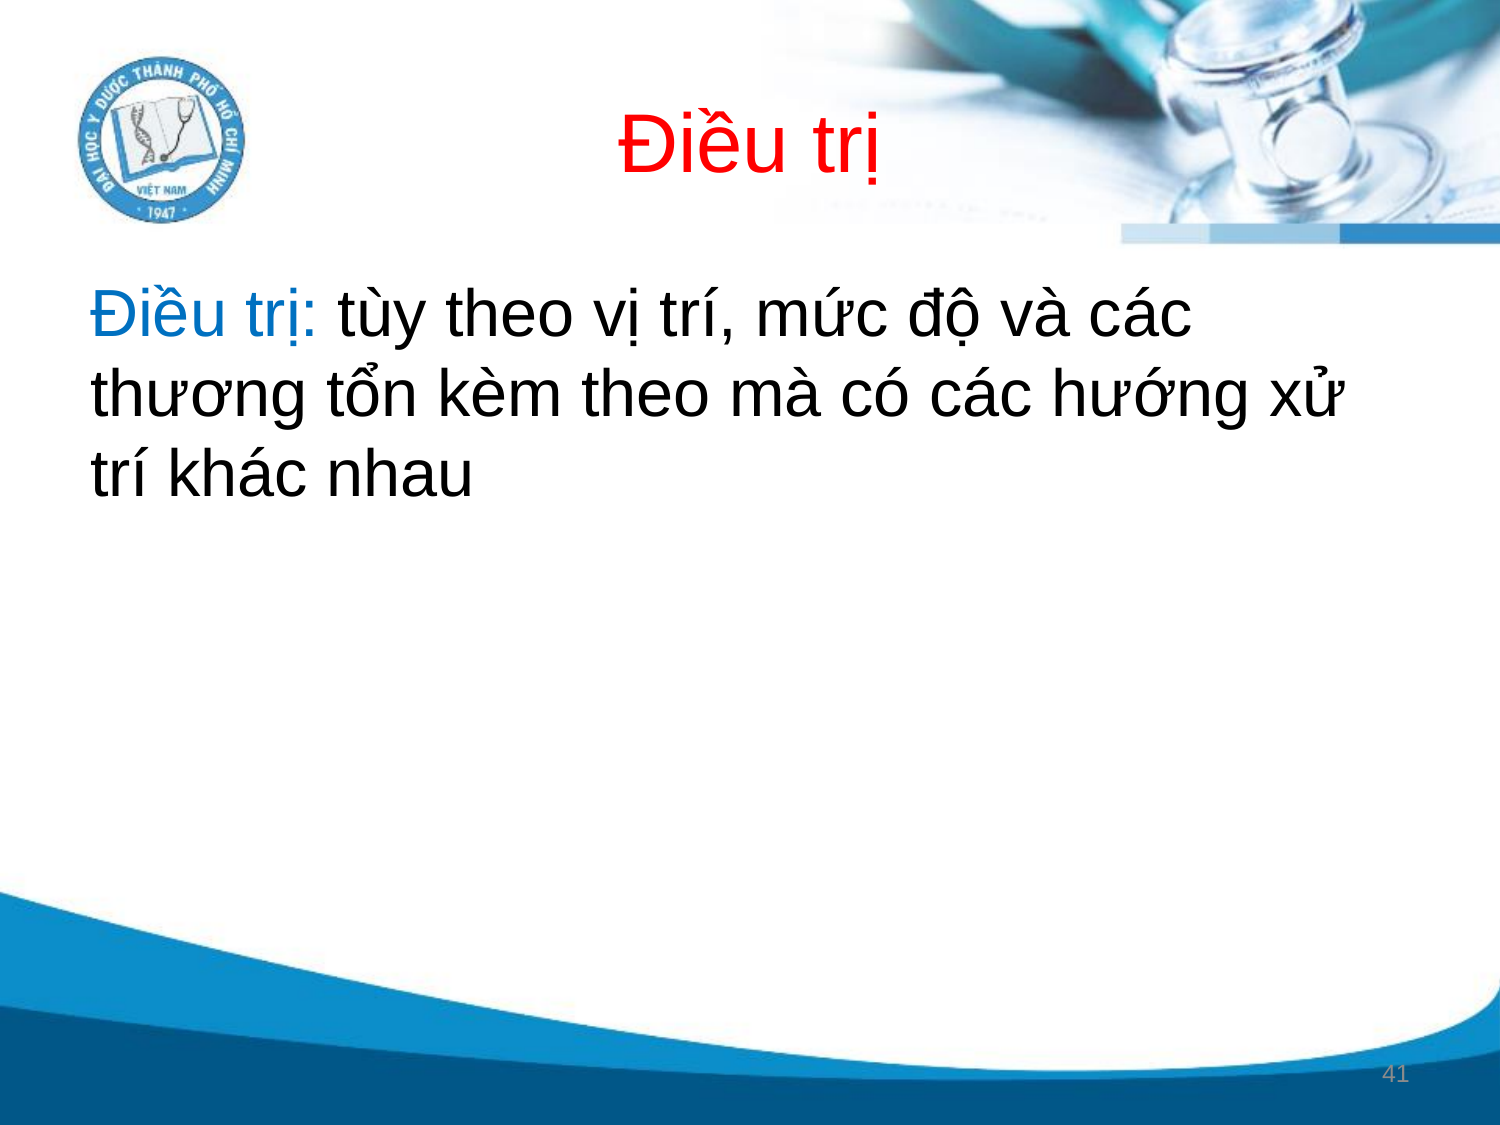

# Điều trị
Điều trị: tùy theo vị trí, mức độ và các thương tổn kèm theo mà có các hướng xử trí khác nhau
41